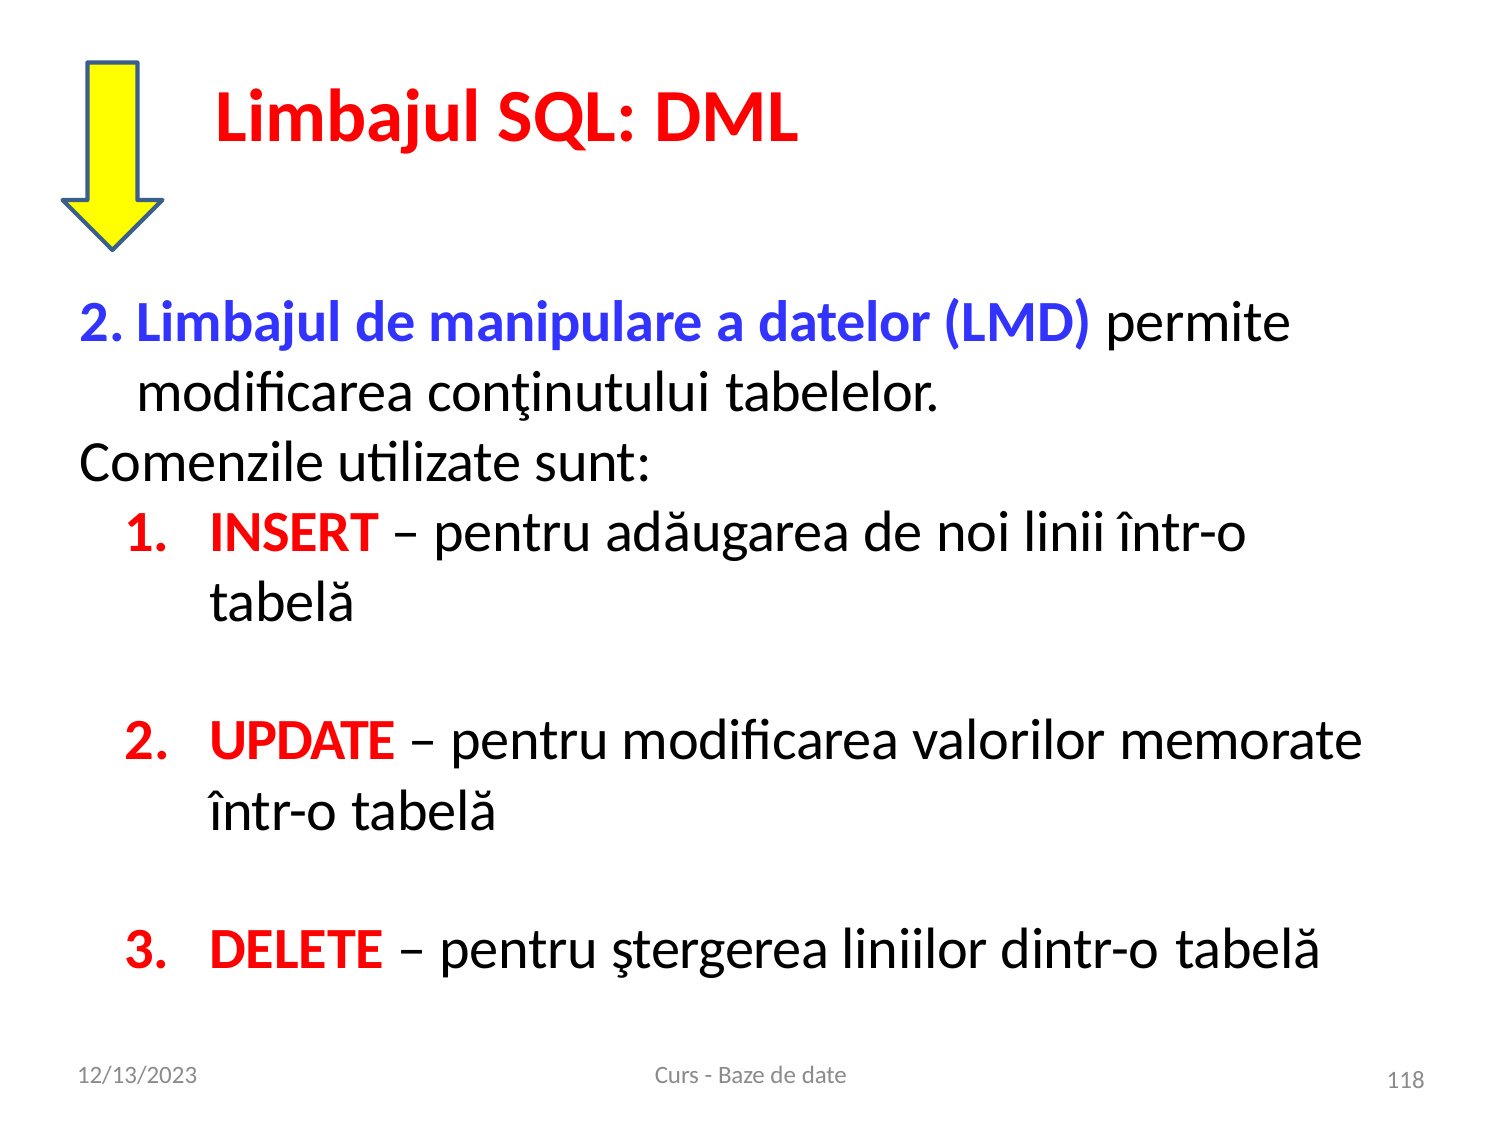

# Limbajul SQL: DML
Limbajul de manipulare a datelor (LMD) permite  modificarea conţinutului tabelelor.
Comenzile utilizate sunt:
INSERT – pentru adăugarea de noi linii într-o tabelă

UPDATE – pentru modificarea valorilor memorate  într-o tabelă

DELETE – pentru ştergerea liniilor dintr-o tabelă
12/13/2023
Curs - Baze de date
118